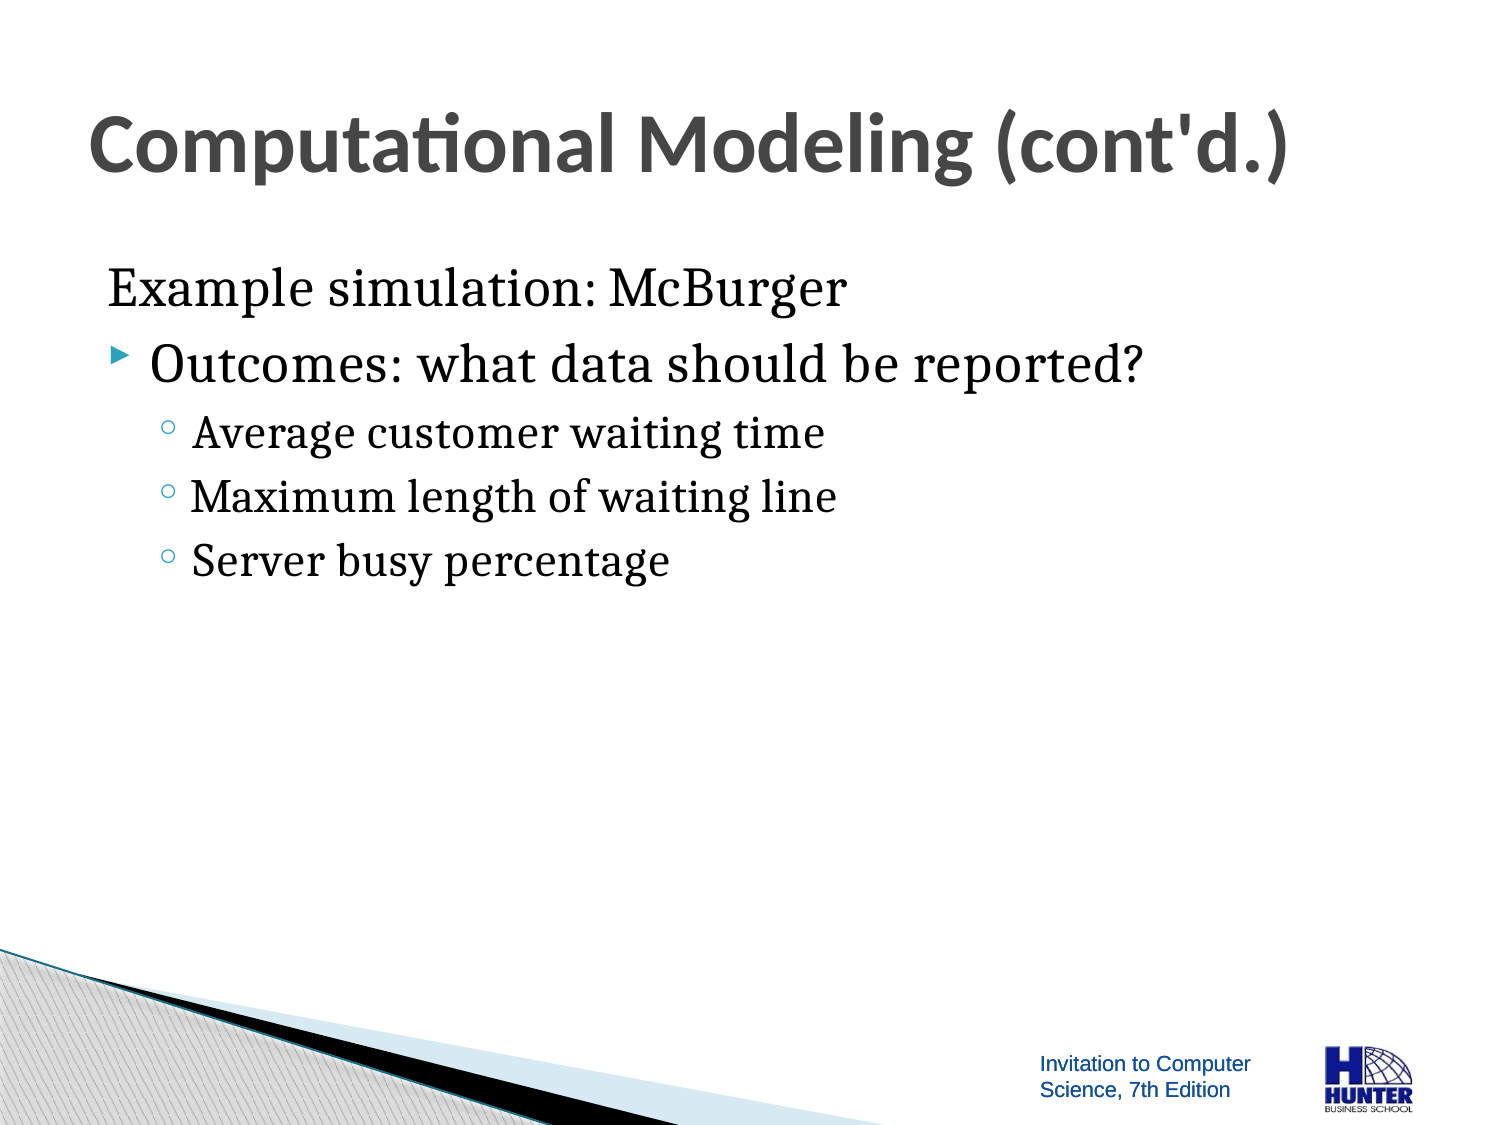

# Computational Modeling (cont'd.)
Example simulation: McBurger
Outcomes: what data should be reported?
Average customer waiting time
Maximum length of waiting line
Server busy percentage